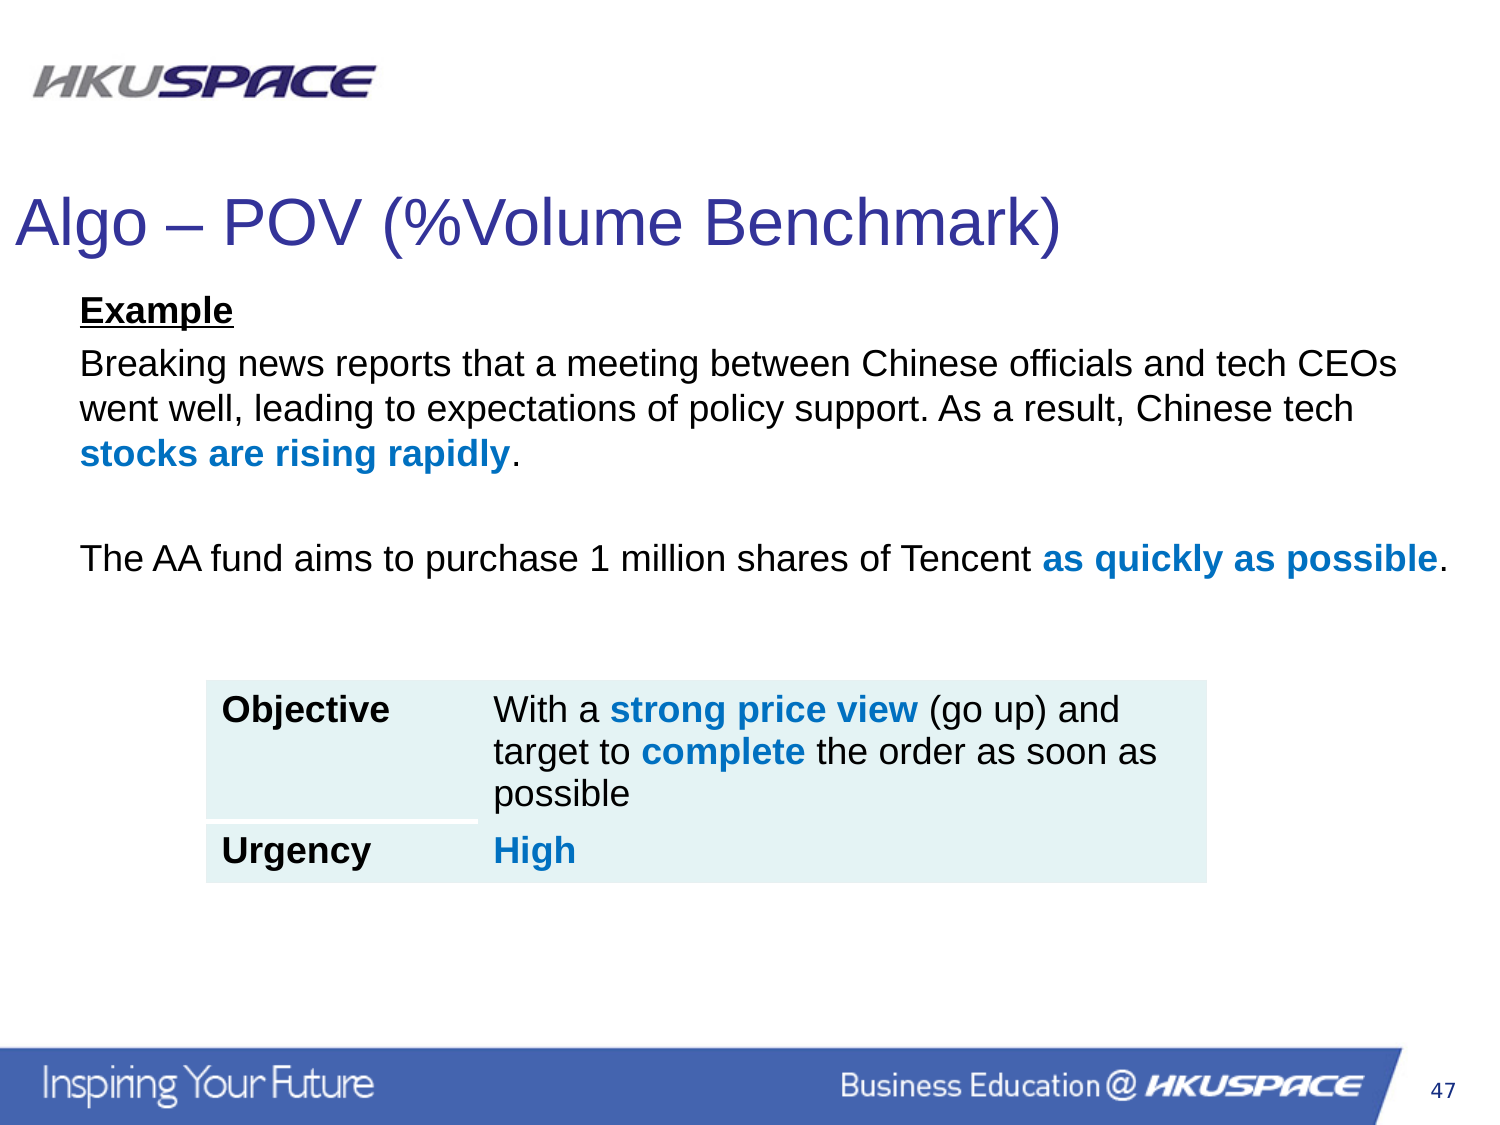

Algo – POV (%Volume Benchmark)
Example
Breaking news reports that a meeting between Chinese officials and tech CEOs went well, leading to expectations of policy support. As a result, Chinese tech stocks are rising rapidly.

The AA fund aims to purchase 1 million shares of Tencent as quickly as possible.
| Objective | With a strong price view (go up) and target to complete the order as soon as possible |
| --- | --- |
| Urgency | High |
47